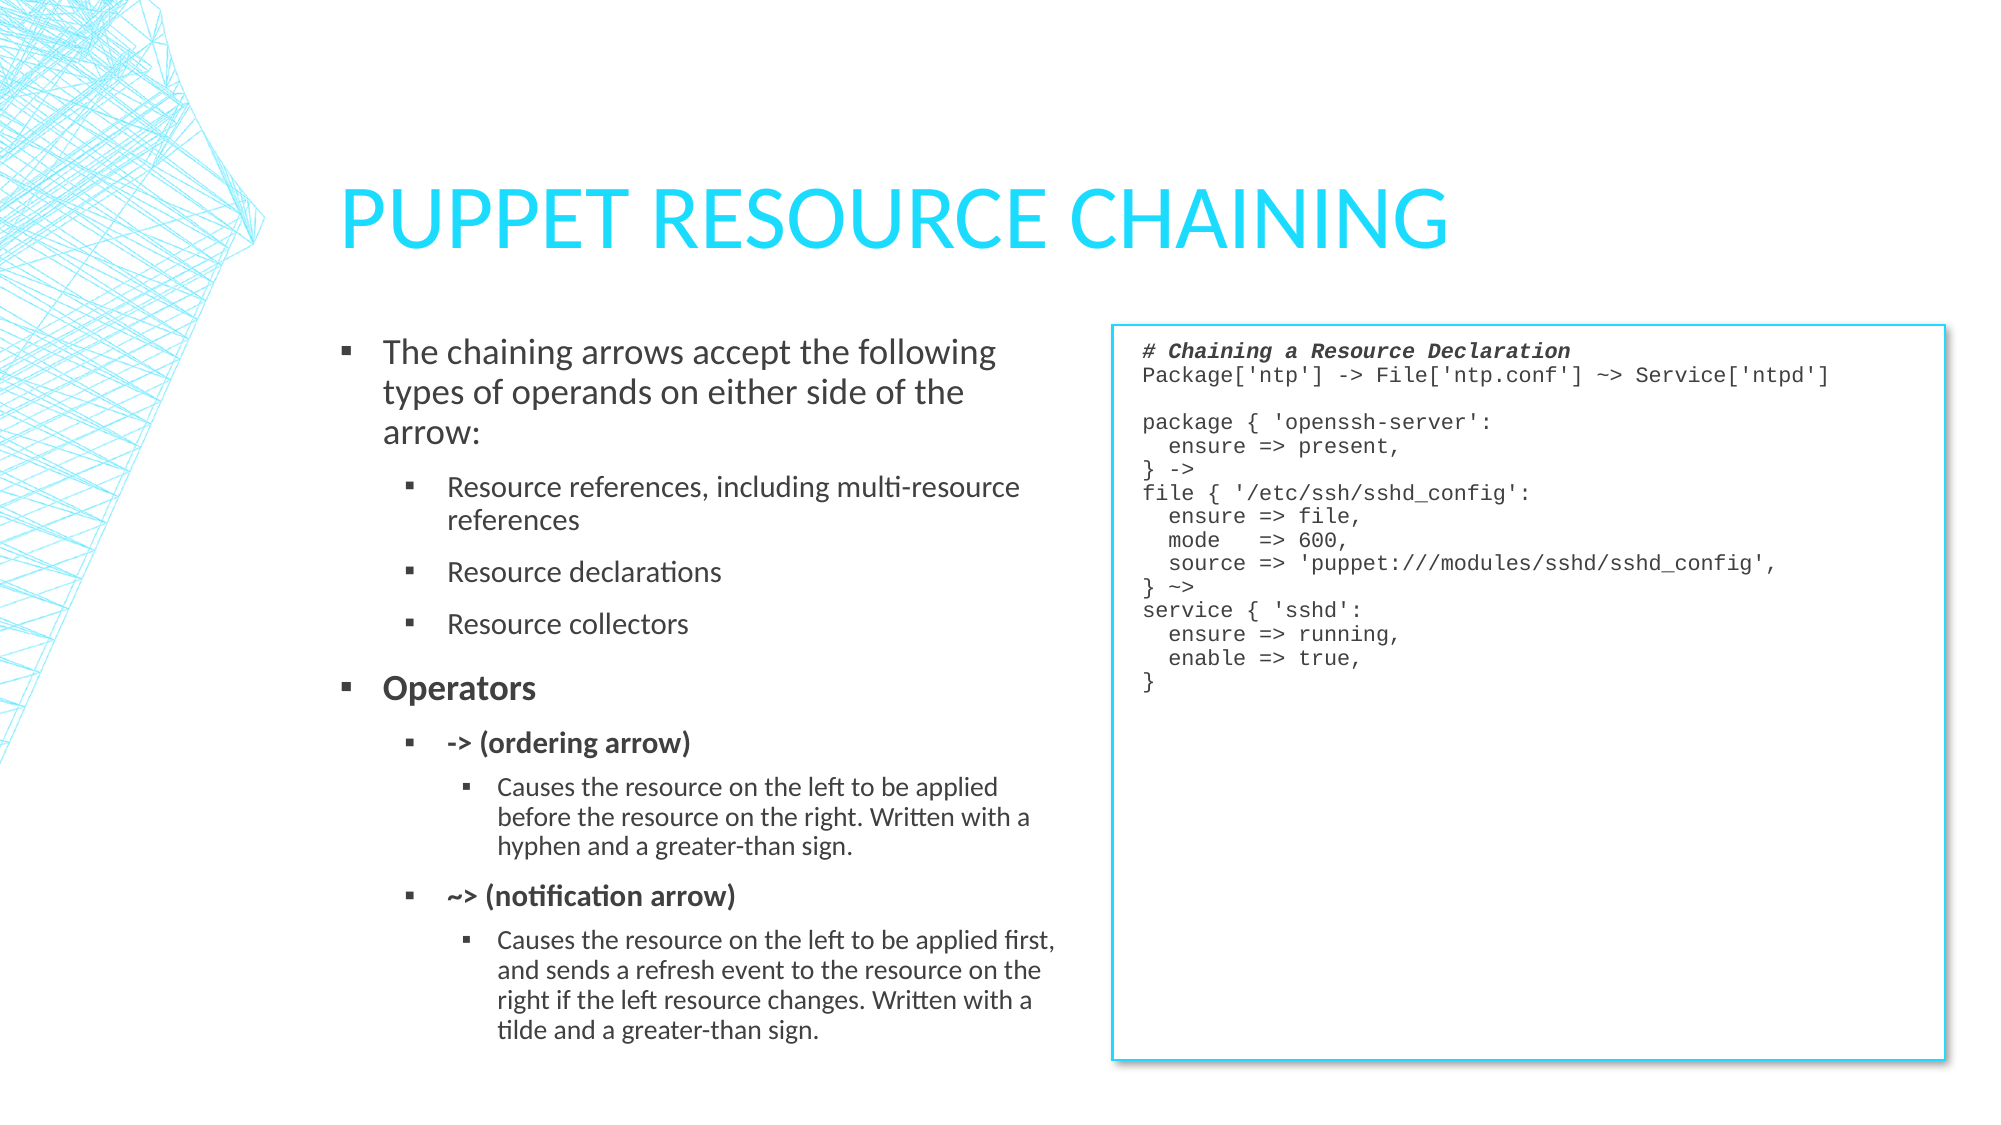

# Puppet Resource Chaining
The chaining arrows accept the following types of operands on either side of the arrow:
Resource references, including multi-resource references
Resource declarations
Resource collectors
Operators
-> (ordering arrow)
Causes the resource on the left to be applied before the resource on the right. Written with a hyphen and a greater-than sign.
~> (notification arrow)
Causes the resource on the left to be applied first, and sends a refresh event to the resource on the right if the left resource changes. Written with a tilde and a greater-than sign.
# Chaining a Resource Declaration Package['ntp'] -> File['ntp.conf'] ~> Service['ntpd'] package { 'openssh-server': ensure => present, } -> file { '/etc/ssh/sshd_config': ensure => file, mode   => 600, source => 'puppet:///modules/sshd/sshd_config', } ~> service { 'sshd': ensure => running, enable => true, }